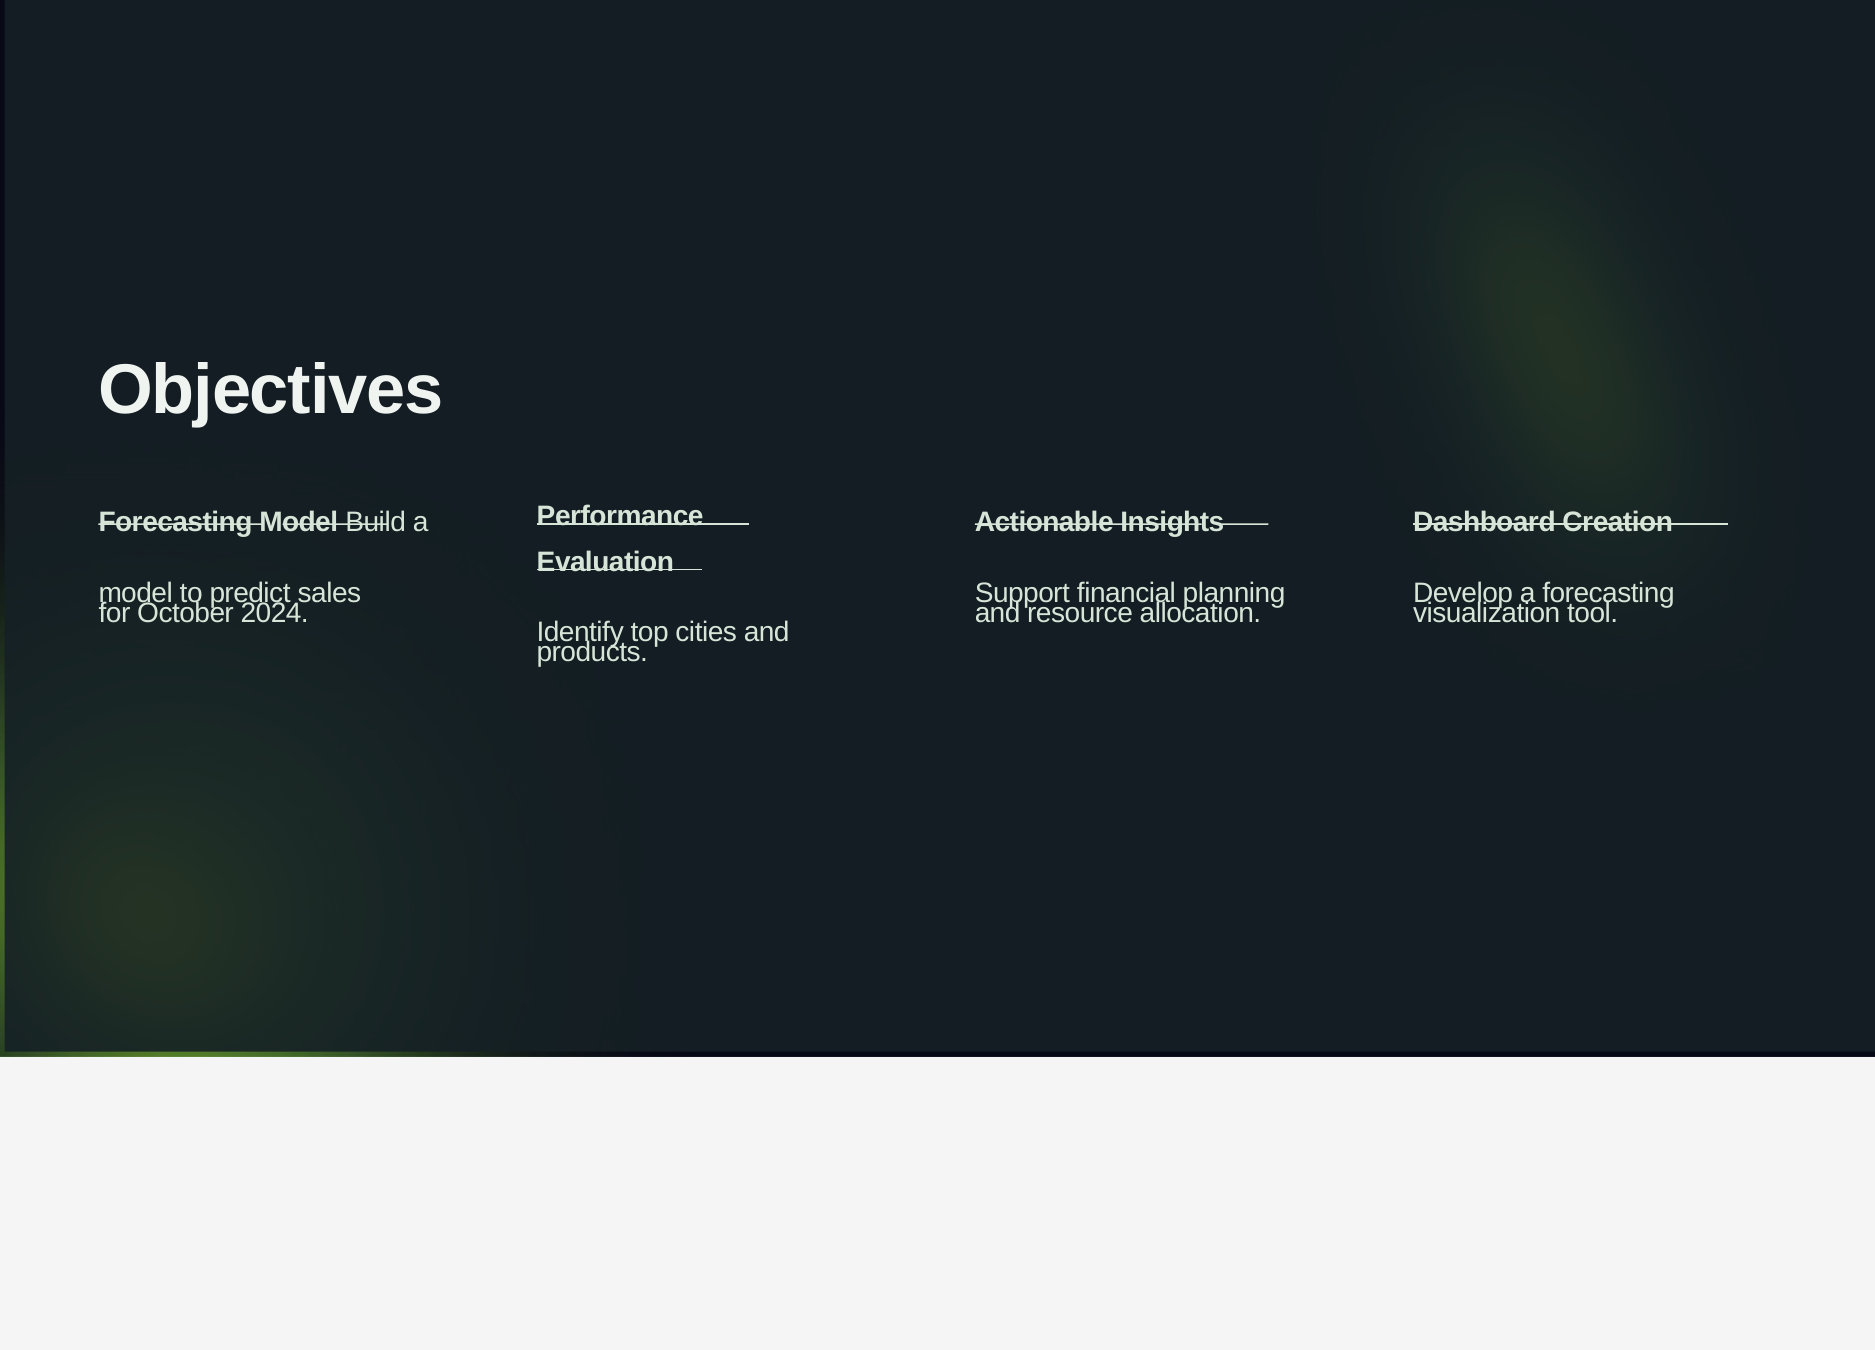

Objectives
Forecasting Model Build a model to predict sales
for October 2024.
Actionable Insights Support financial planning
and resource allocation.
Dashboard Creation Develop a forecasting
visualization tool.
Performance Evaluation
Identify top cities and
products.